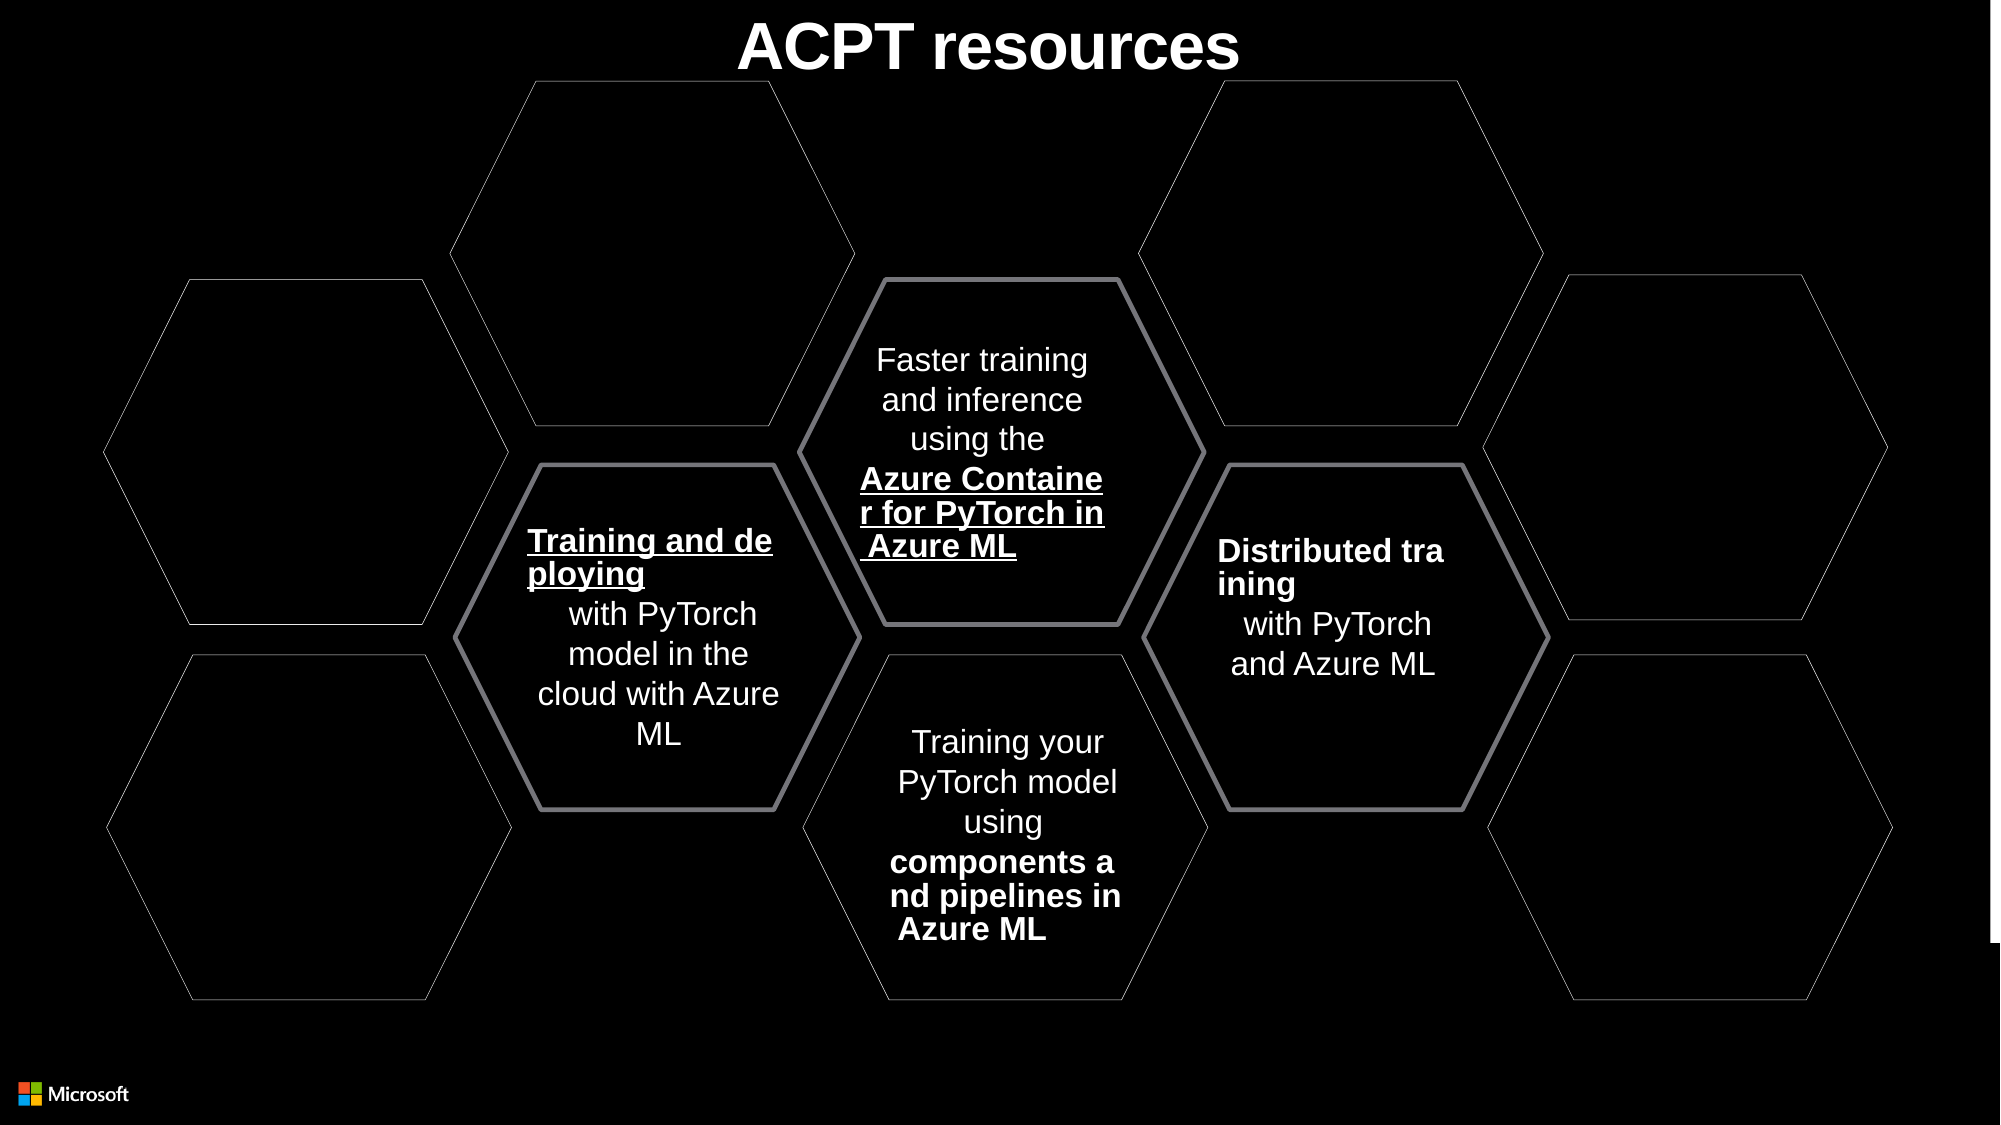

# ACPT resources

Faster training and inference using the Azure Container for PyTorch in Azure ML

Training and deploying with PyTorch model in the cloud with Azure ML
Distributed training with PyTorch and Azure ML

Training your PyTorch model using components and pipelines in Azure ML